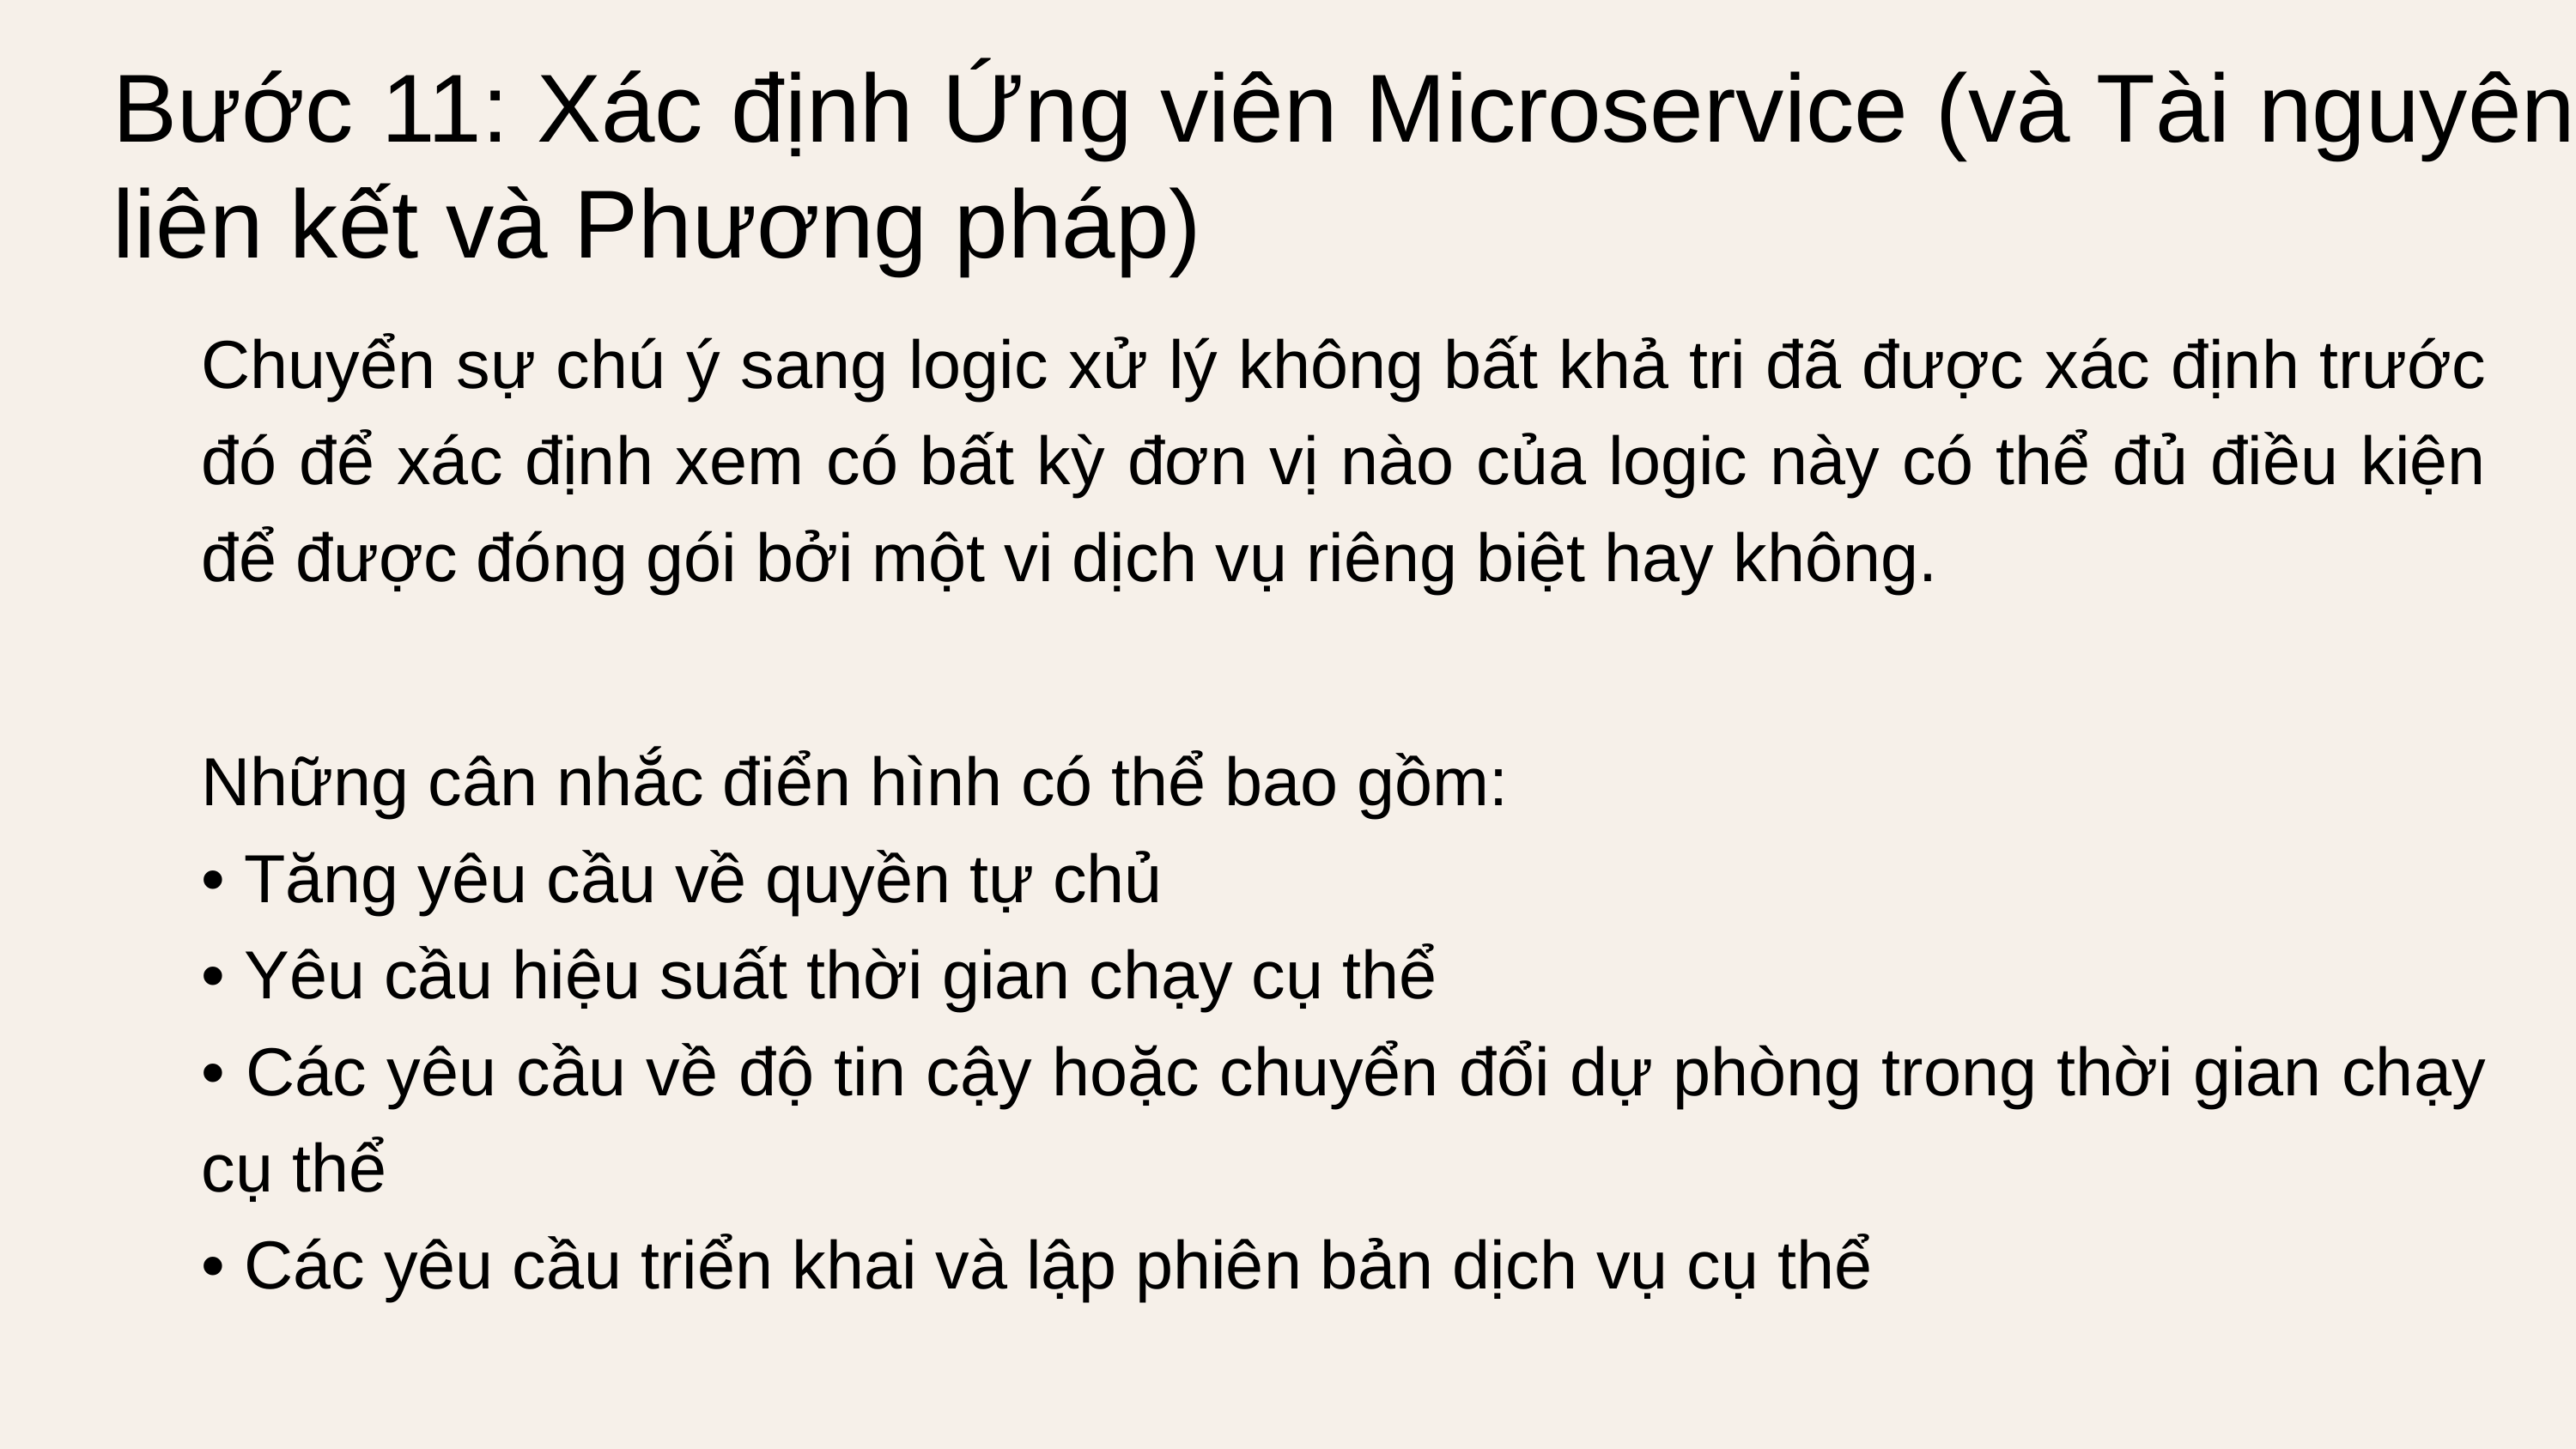

Bước 11: Xác định Ứng viên Microservice (và Tài nguyên liên kết và Phương pháp)
Chuyển sự chú ý sang logic xử lý không bất khả tri đã được xác định trước đó để xác định xem có bất kỳ đơn vị nào của logic này có thể đủ điều kiện để được đóng gói bởi một vi dịch vụ riêng biệt hay không.
Những cân nhắc điển hình có thể bao gồm:
• Tăng yêu cầu về quyền tự chủ
• Yêu cầu hiệu suất thời gian chạy cụ thể
• Các yêu cầu về độ tin cậy hoặc chuyển đổi dự phòng trong thời gian chạy cụ thể
• Các yêu cầu triển khai và lập phiên bản dịch vụ cụ thể